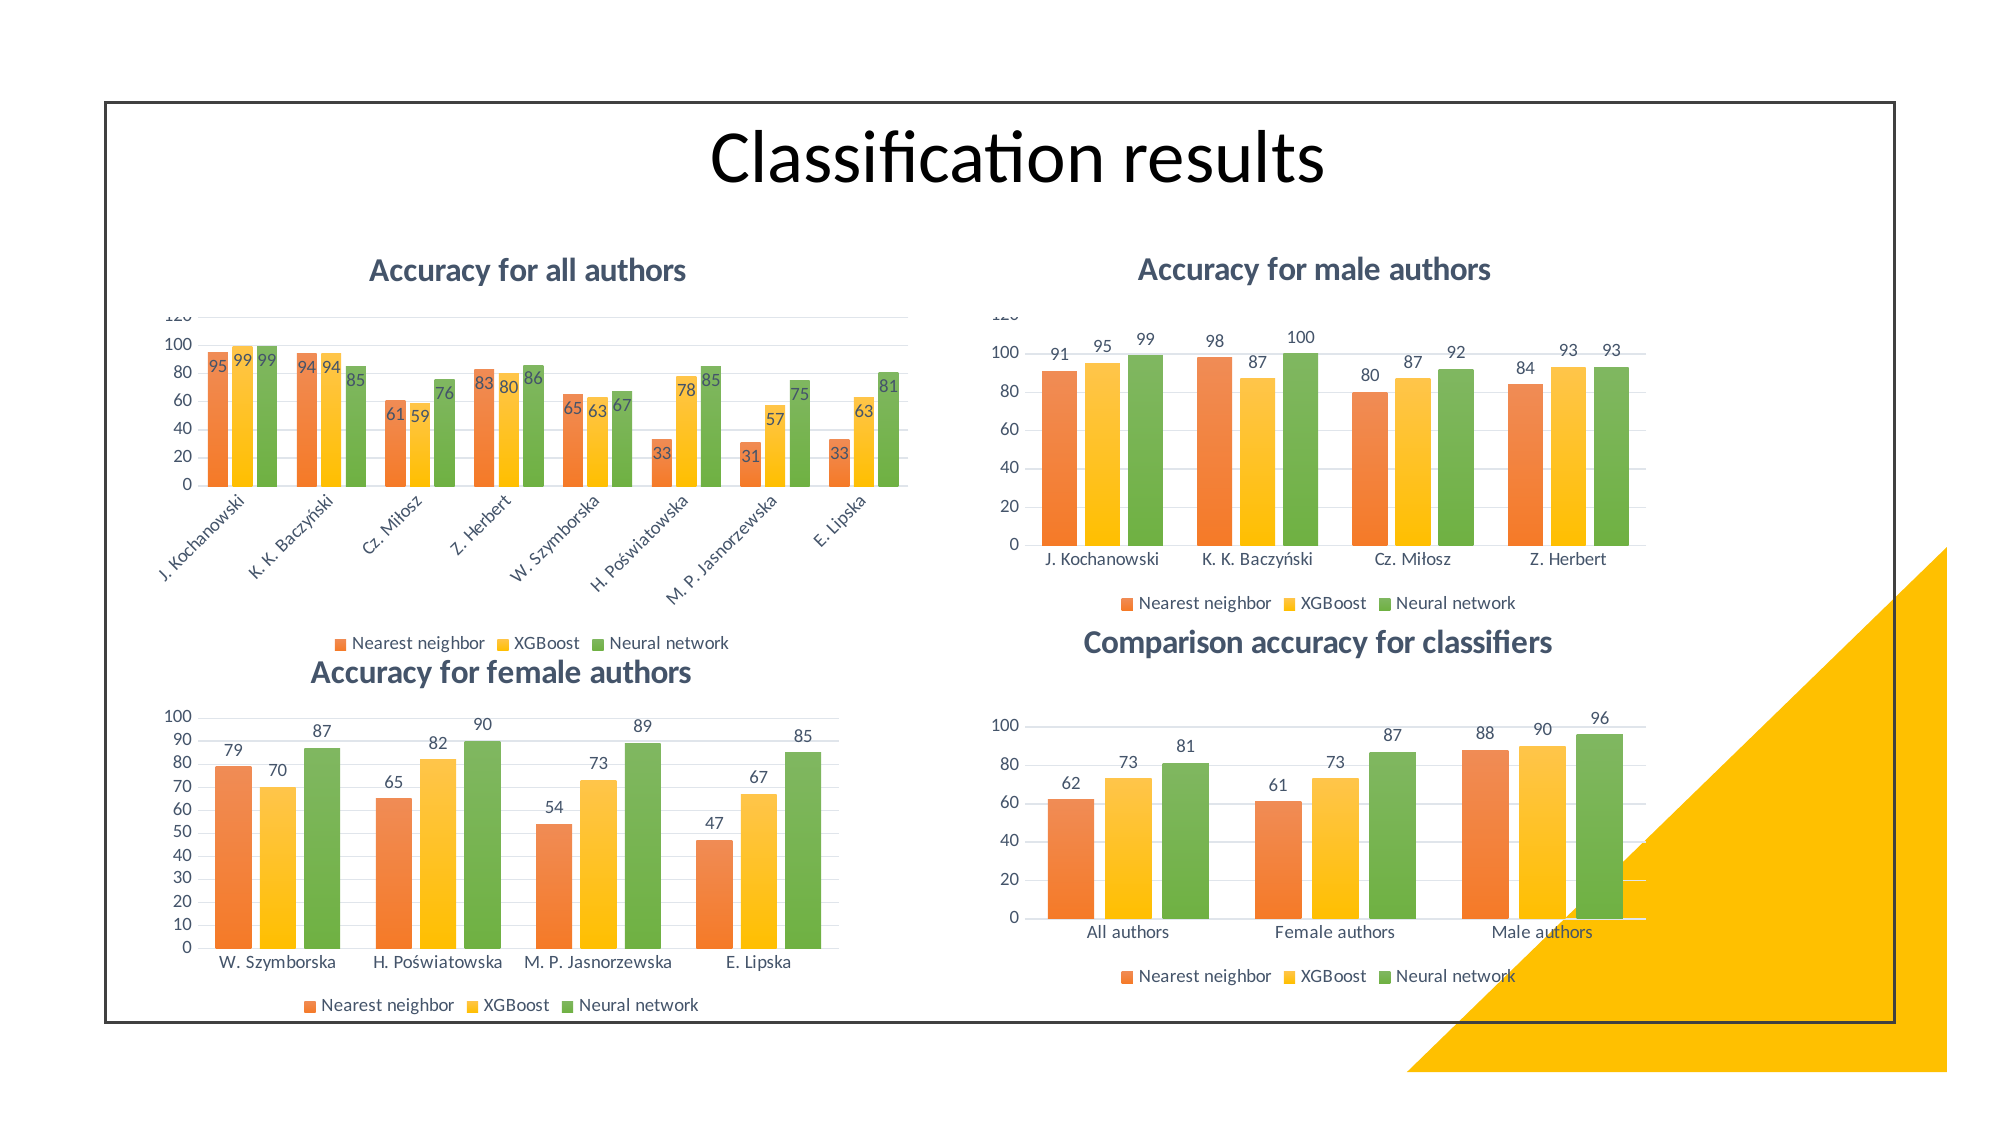

# Classification results

### Chart: Accuracy for all authors

| Category | Nearest neighbor | XGBoost | Neural network |
|---|---|---|---|
| J. Kochanowski | 95.0 | 99.0 | 99.0 |
| K. K. Baczyński | 94.0 | 94.0 | 85.0 |
| Cz. Miłosz | 61.0 | 59.0 | 76.0 |
| Z. Herbert | 83.0 | 80.0 | 86.0 |
| W. Szymborska | 65.0 | 63.0 | 67.0 |
| H. Poświatowska | 33.0 | 78.0 | 85.0 |
| M. P. Jasnorzewska | 31.0 | 57.0 | 75.0 |
| E. Lipska | 33.0 | 63.0 | 81.0 |

### Chart: Accuracy for male authors

| Category | Nearest neighbor | XGBoost | Neural network |
|---|---|---|---|
| J. Kochanowski | 91.0 | 95.0 | 99.0 |
| K. K. Baczyński | 98.0 | 87.0 | 100.0 |
| Cz. Miłosz | 80.0 | 87.0 | 92.0 |
| Z. Herbert | 84.0 | 93.0 | 93.0 |

### Chart: Comparison accuracy for classifiers

| Category | Nearest neighbor | XGBoost | Neural network |
|---|---|---|---|
| All authors | 62.0 | 73.0 | 81.0 |
| Female authors | 61.0 | 73.0 | 87.0 |
| Male authors | 88.0 | 90.0 | 96.0 |

### Chart: Accuracy for female authors

| Category | Nearest neighbor | XGBoost | Neural network |
|---|---|---|---|
| W. Szymborska | 79.0 | 70.0 | 87.0 |
| H. Poświatowska | 65.0 | 82.0 | 90.0 |
| M. P. Jasnorzewska | 54.0 | 73.0 | 89.0 |
| E. Lipska | 47.0 | 67.0 | 85.0 |